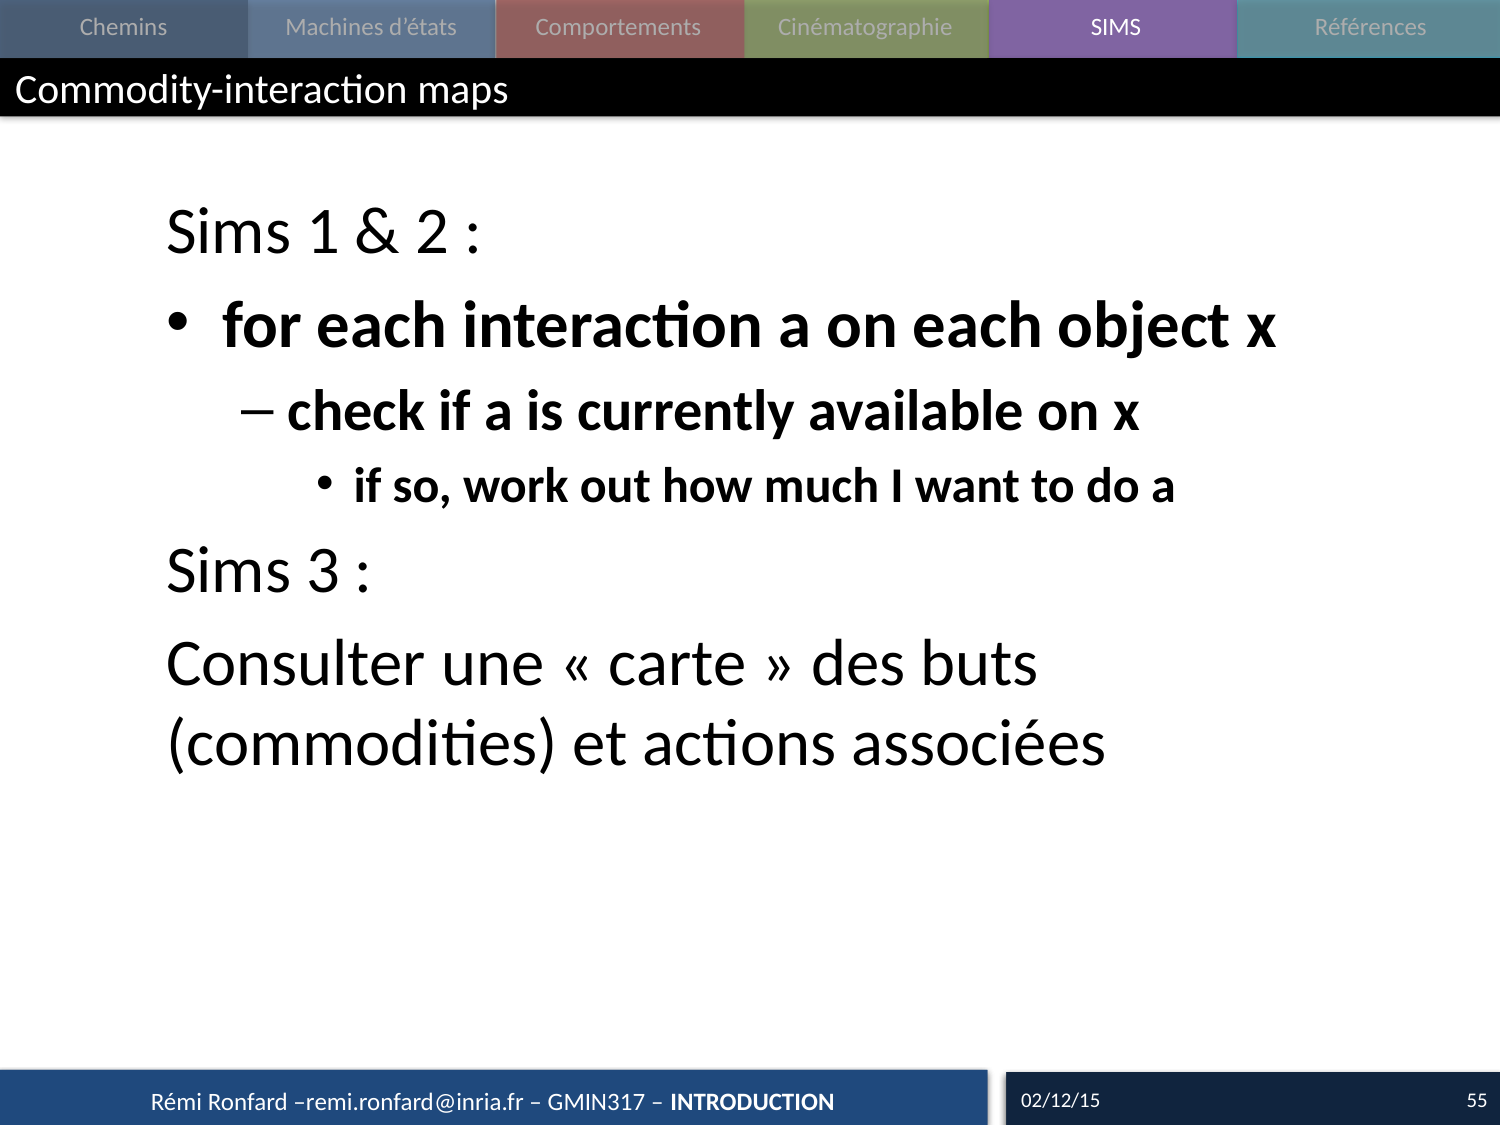

# Commodity-interaction maps
Sims 1 & 2 :
for each interaction a on each object x
check if a is currently available on x
if so, work out how much I want to do a
Sims 3 :
Consulter une « carte » des buts (commodities) et actions associées

02/12/15
55
Rémi Ronfard –remi.ronfard@inria.fr – GMIN317 – INTRODUCTION